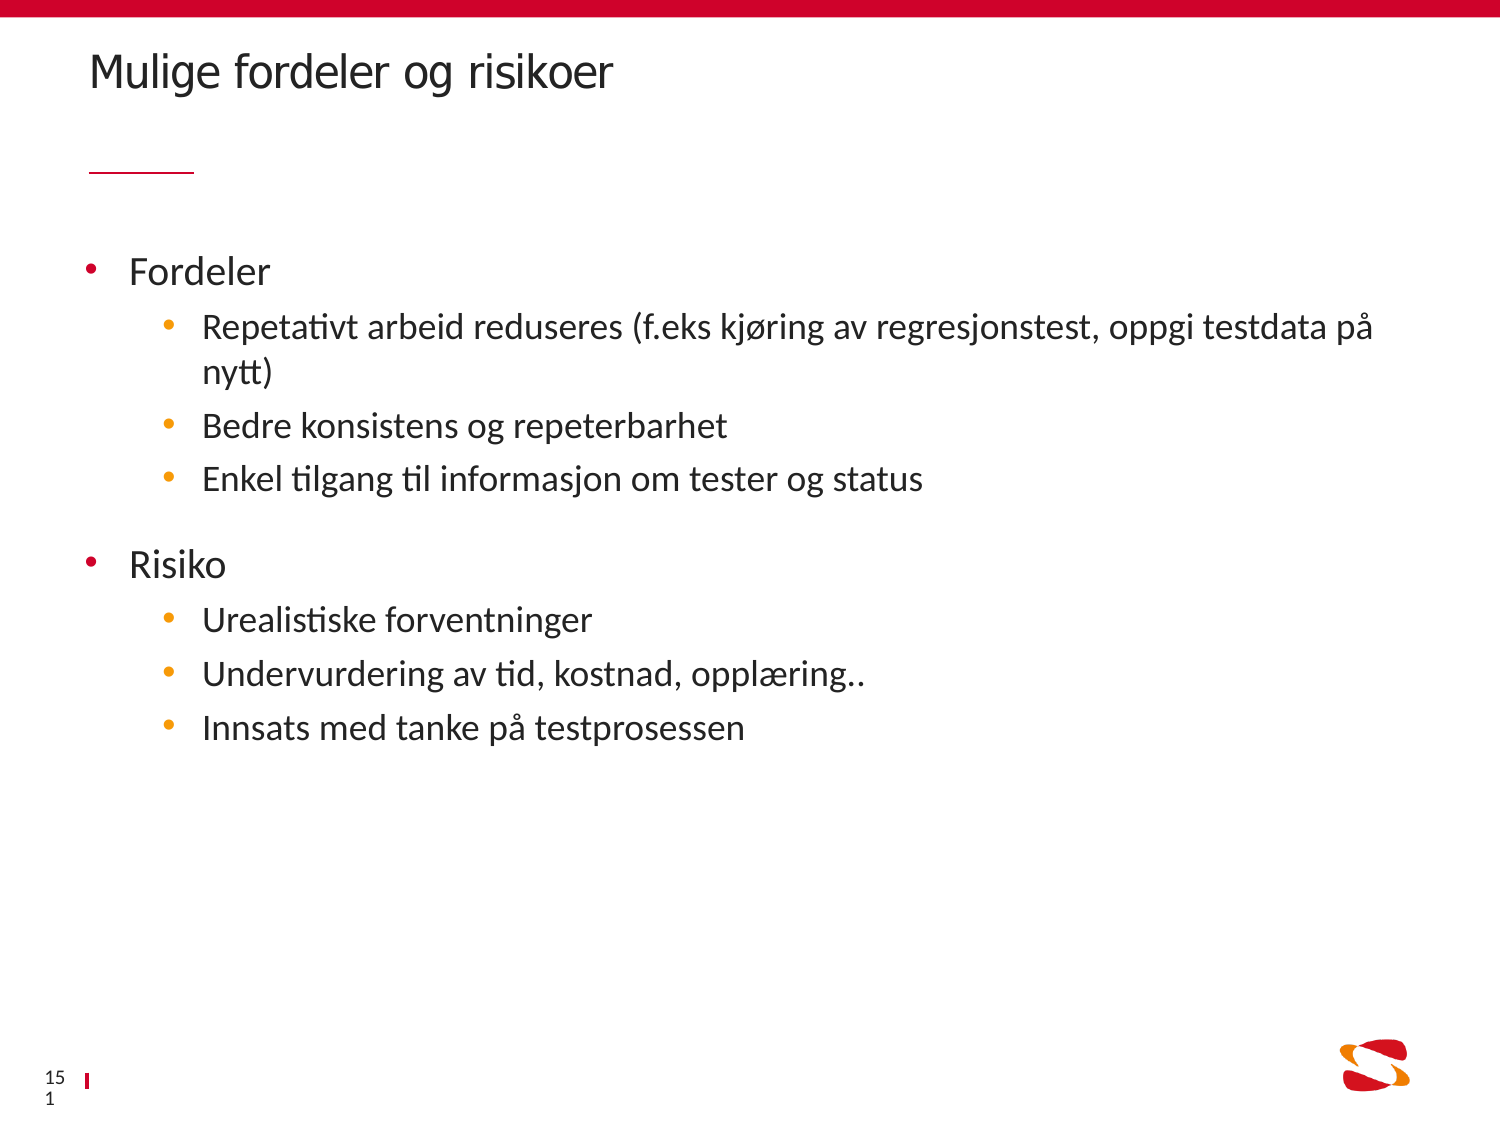

# Mulige fordeler og risikoer
Fordeler
Repetativt arbeid reduseres (f.eks kjøring av regresjonstest, oppgi testdata på nytt)
Bedre konsistens og repeterbarhet
Enkel tilgang til informasjon om tester og status
Risiko
Urealistiske forventninger
Undervurdering av tid, kostnad, opplæring..
Innsats med tanke på testprosessen
151